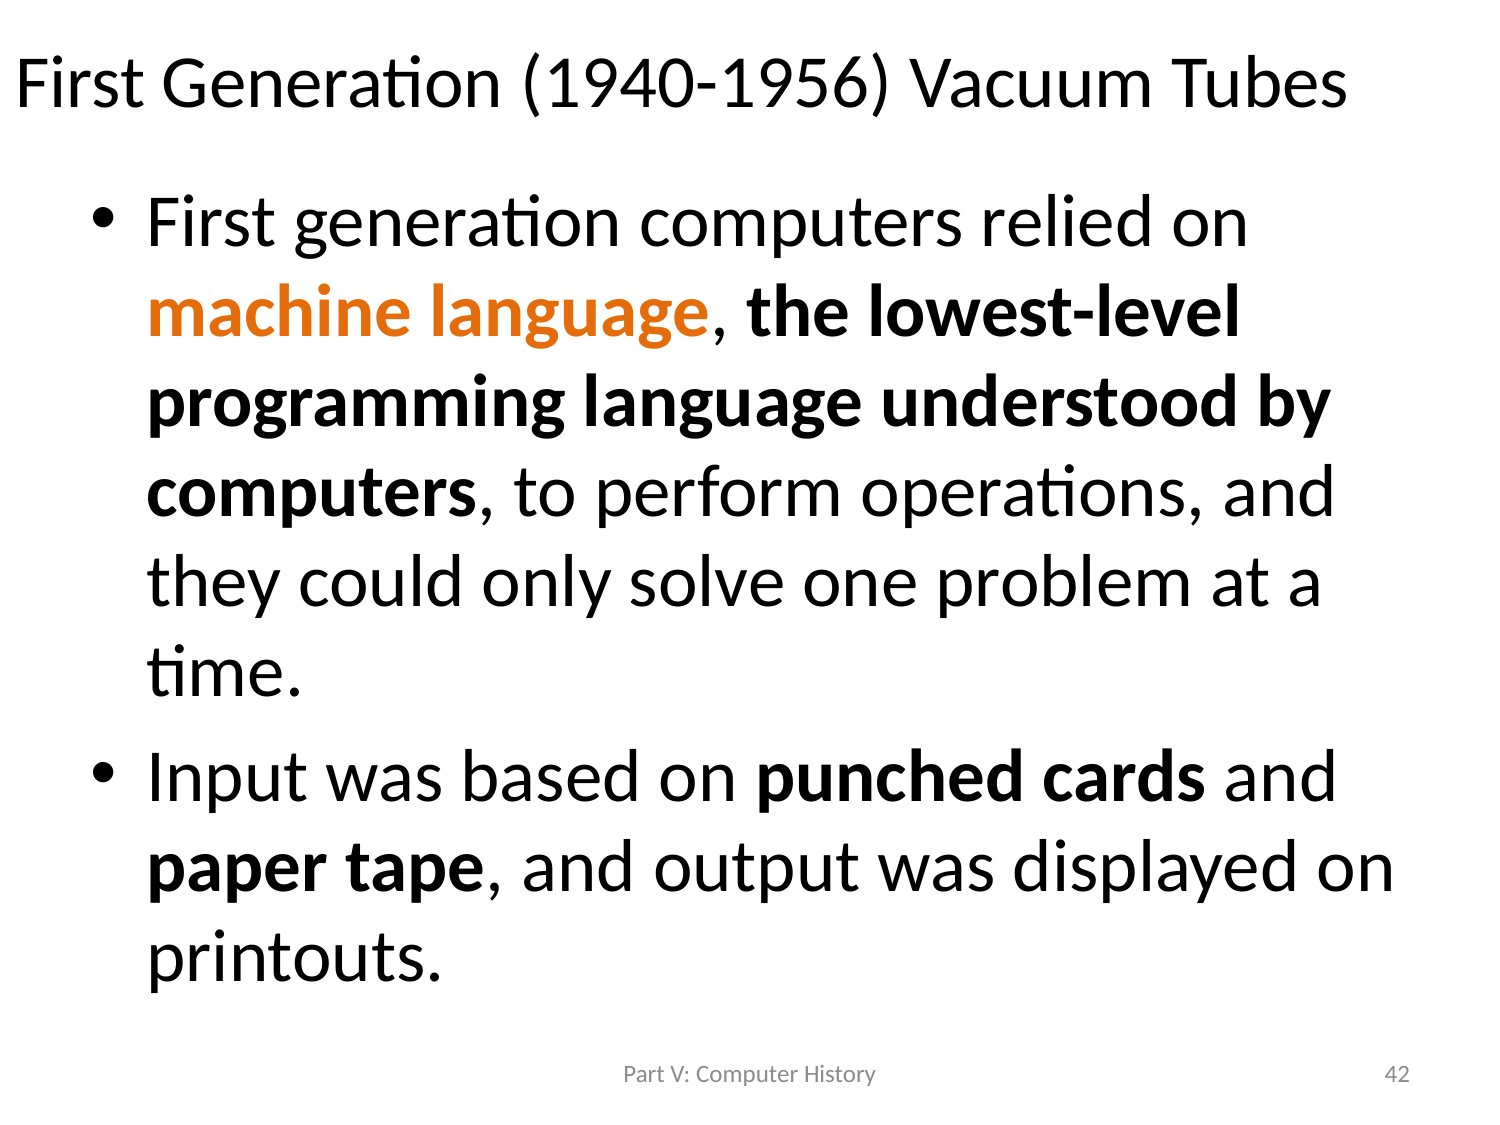

# First Generation (1940-1956) Vacuum Tubes
First generation computers relied on machine language, the lowest-level programming language understood by computers, to perform operations, and they could only solve one problem at a time.
Input was based on punched cards and paper tape, and output was displayed on printouts.
Part V: Computer History
42